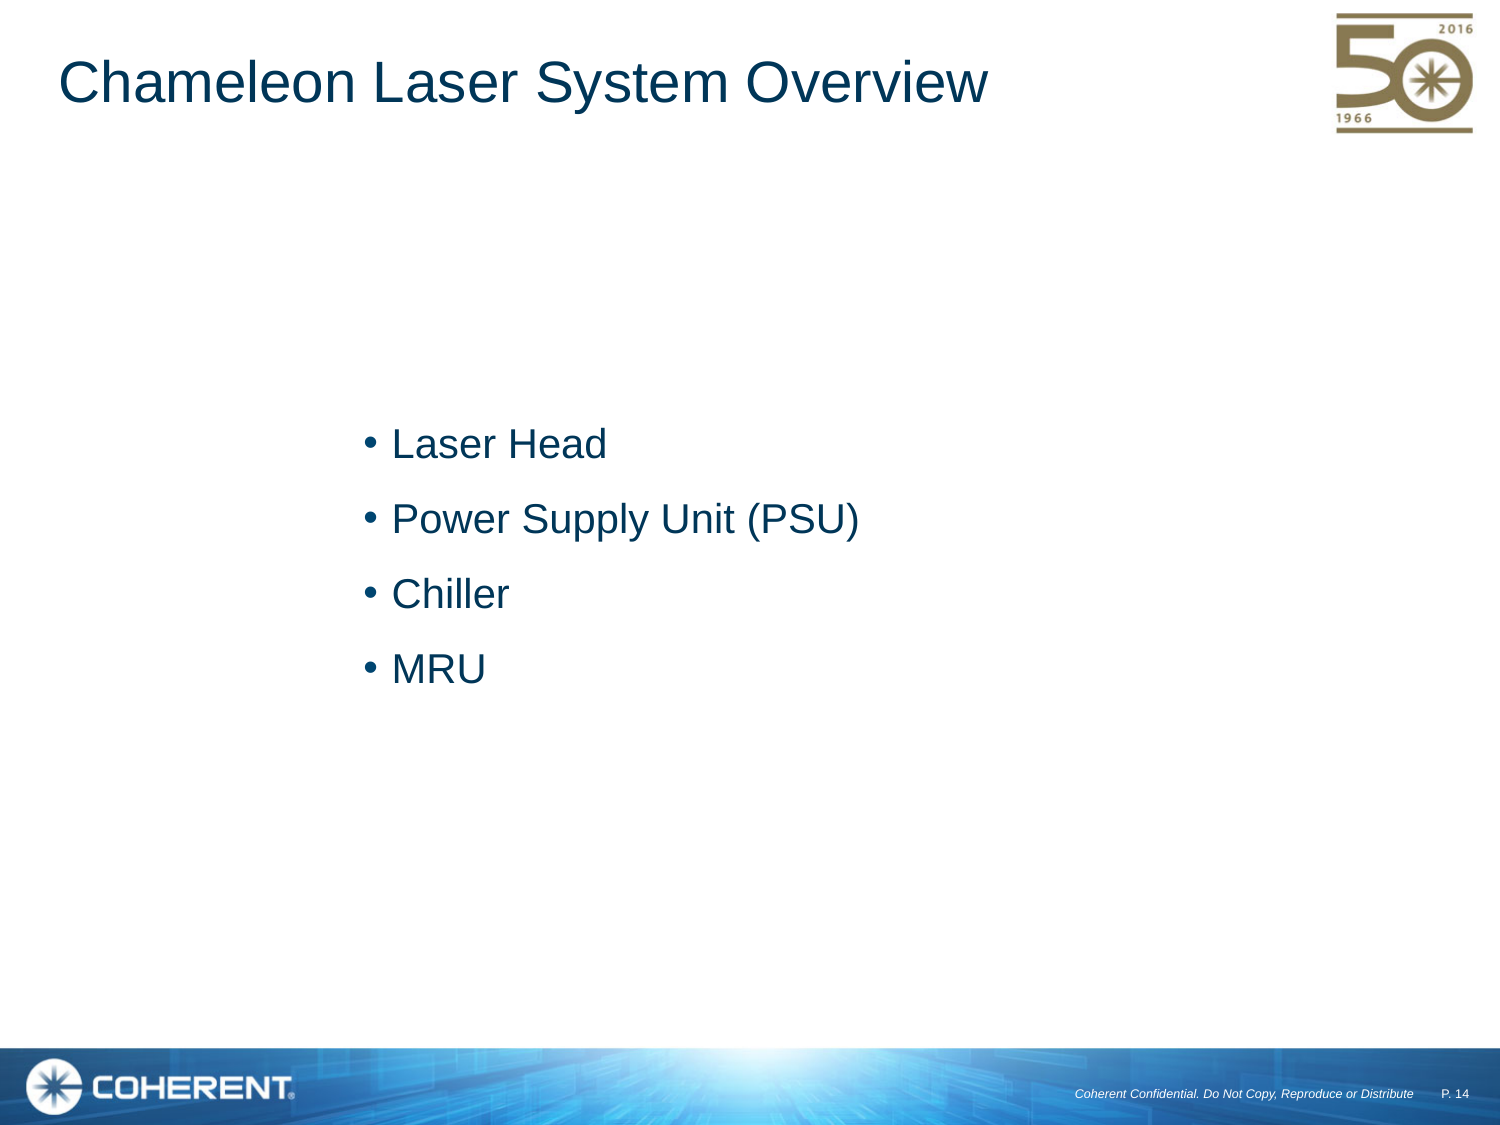

# Chameleon Laser System Overview
Laser Head
Power Supply Unit (PSU)
Chiller
MRU